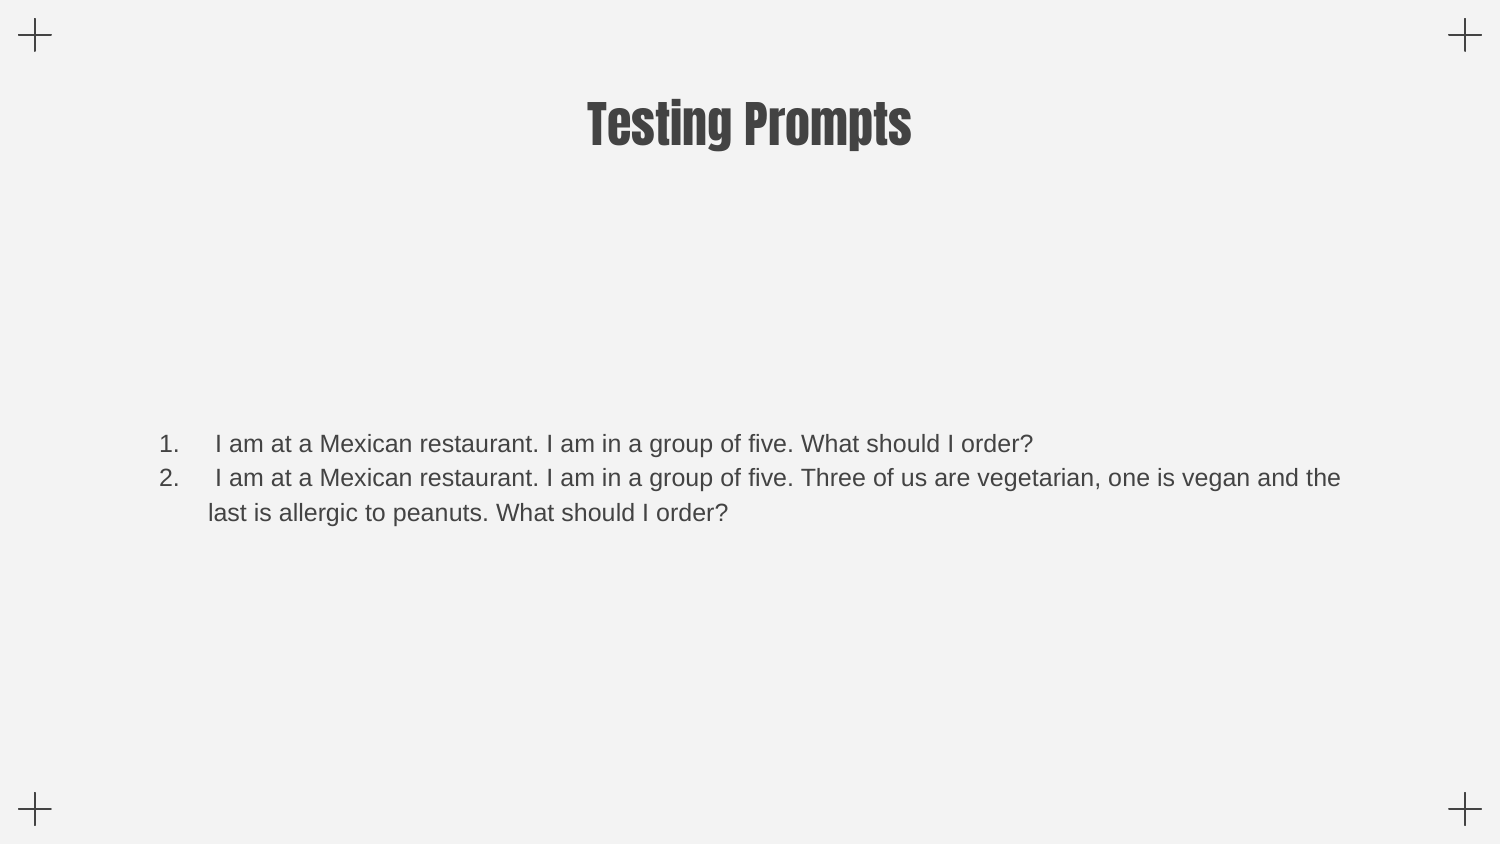

# Testing Prompts
 I am at a Mexican restaurant. I am in a group of five. What should I order?
 I am at a Mexican restaurant. I am in a group of five. Three of us are vegetarian, one is vegan and the last is allergic to peanuts. What should I order?